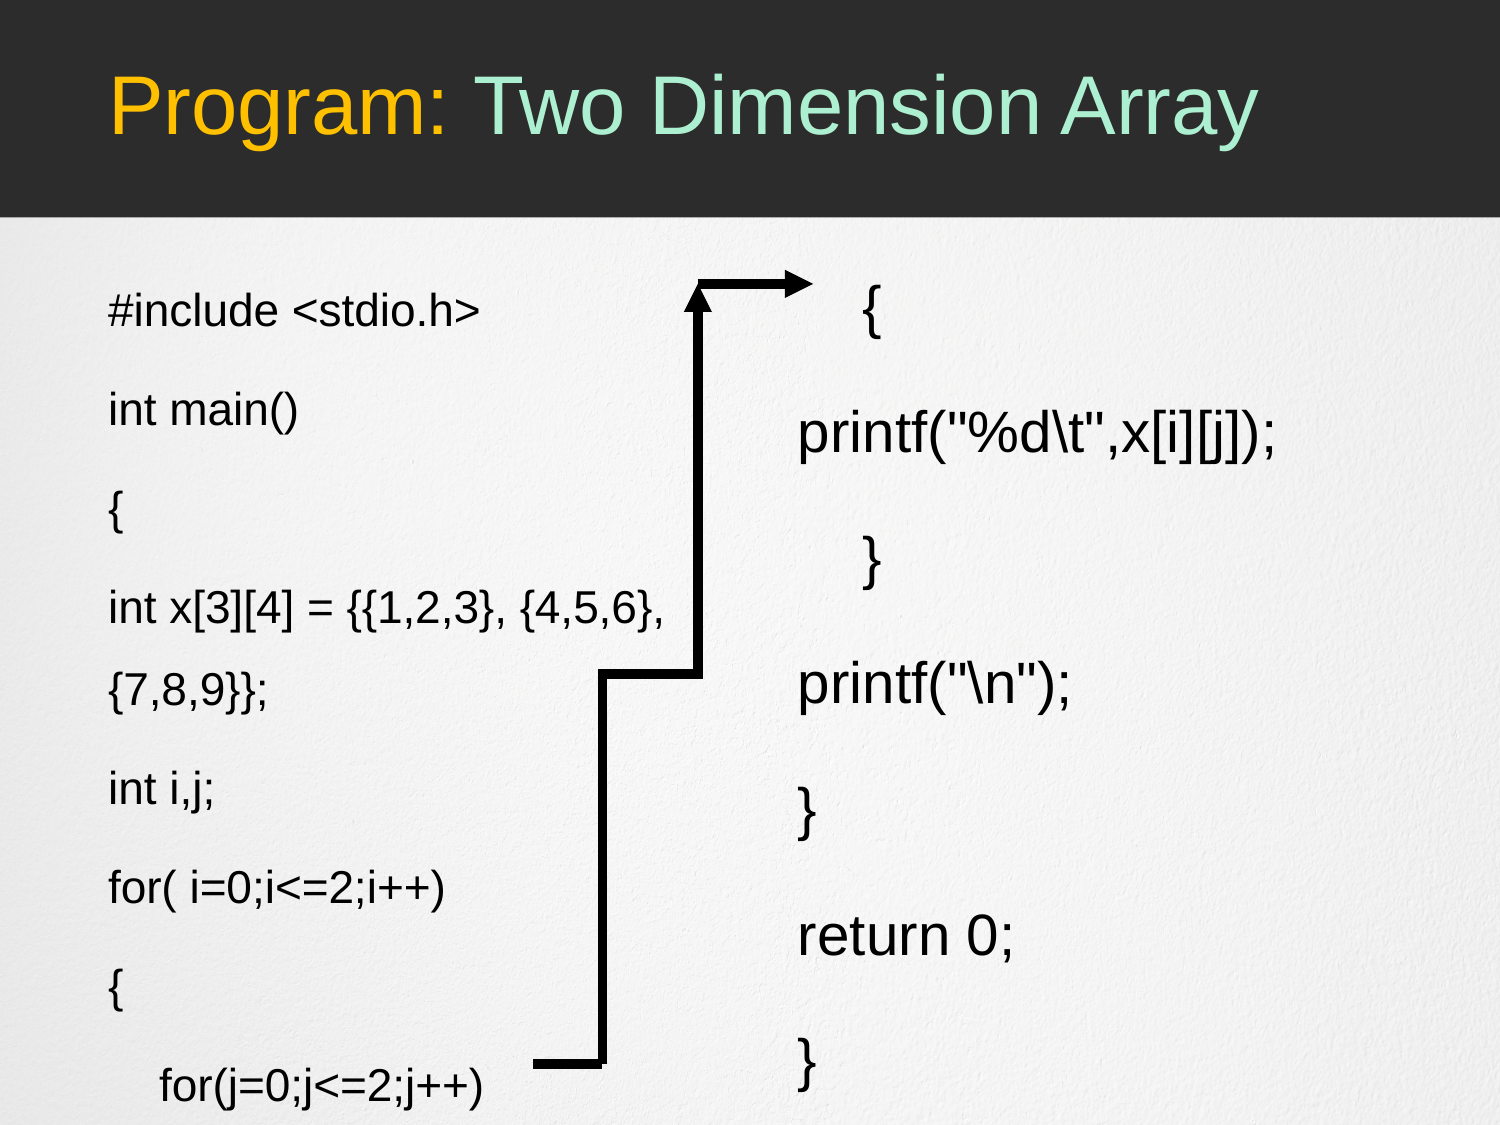

# Program: Two Dimension Array
    {
printf("%d\t",x[i][j]);
    }
printf("\n");
}
return 0;
}
#include <stdio.h>
int main()
{
int x[3][4] = {{1,2,3}, {4,5,6}, {7,8,9}};
int i,j;
for( i=0;i<=2;i++)
{
    for(j=0;j<=2;j++)